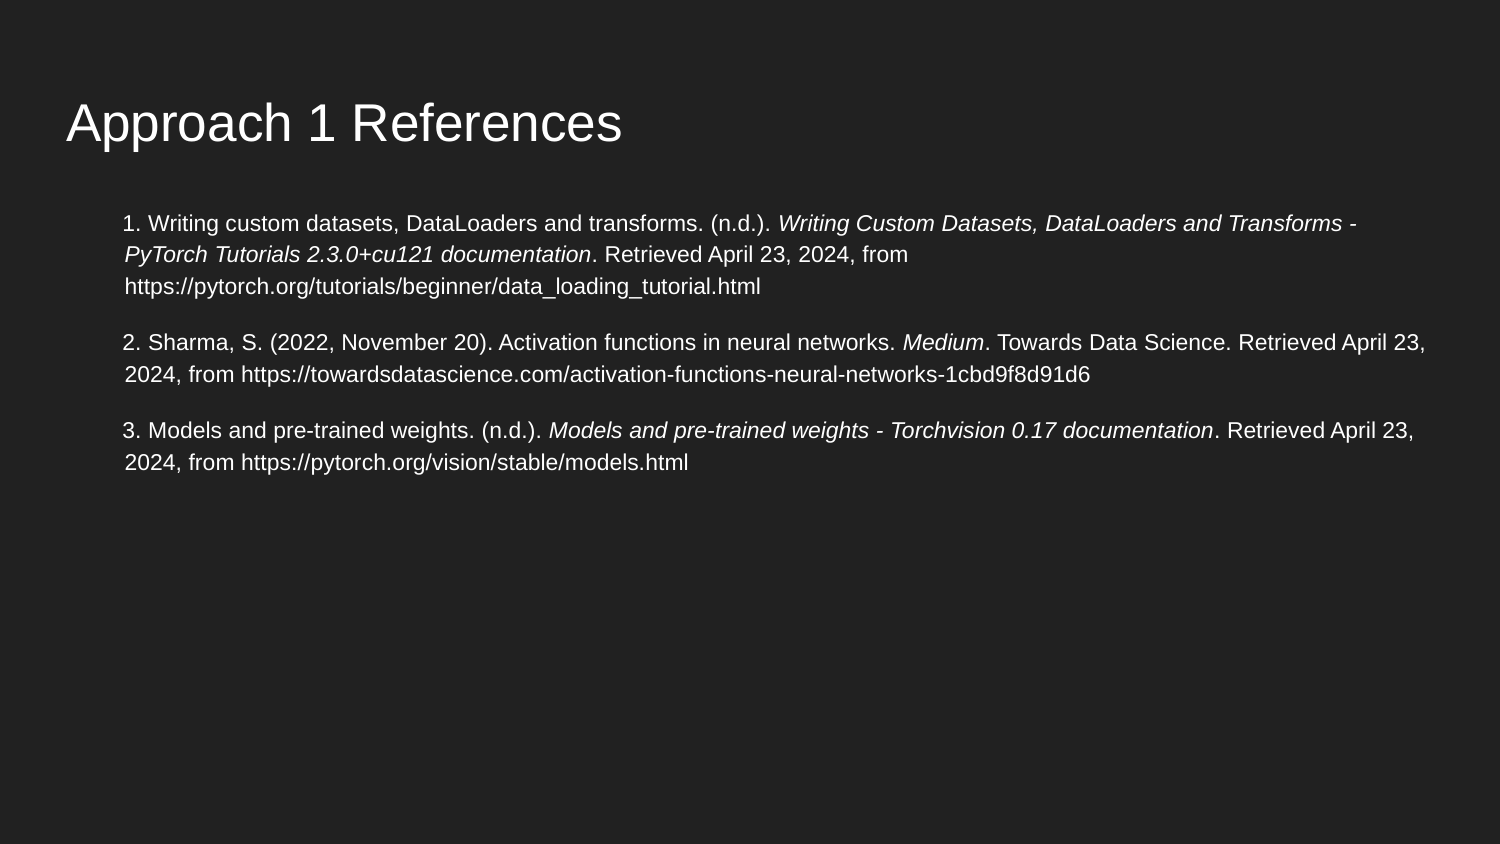

# Approach 1 References
1. Writing custom datasets, DataLoaders and transforms. (n.d.). Writing Custom Datasets, DataLoaders and Transforms - PyTorch Tutorials 2.3.0+cu121 documentation. Retrieved April 23, 2024, from https://pytorch.org/tutorials/beginner/data_loading_tutorial.html
2. Sharma, S. (2022, November 20). Activation functions in neural networks. Medium. Towards Data Science. Retrieved April 23, 2024, from https://towardsdatascience.com/activation-functions-neural-networks-1cbd9f8d91d6
3. Models and pre-trained weights. (n.d.). Models and pre-trained weights - Torchvision 0.17 documentation. Retrieved April 23, 2024, from https://pytorch.org/vision/stable/models.html

‌